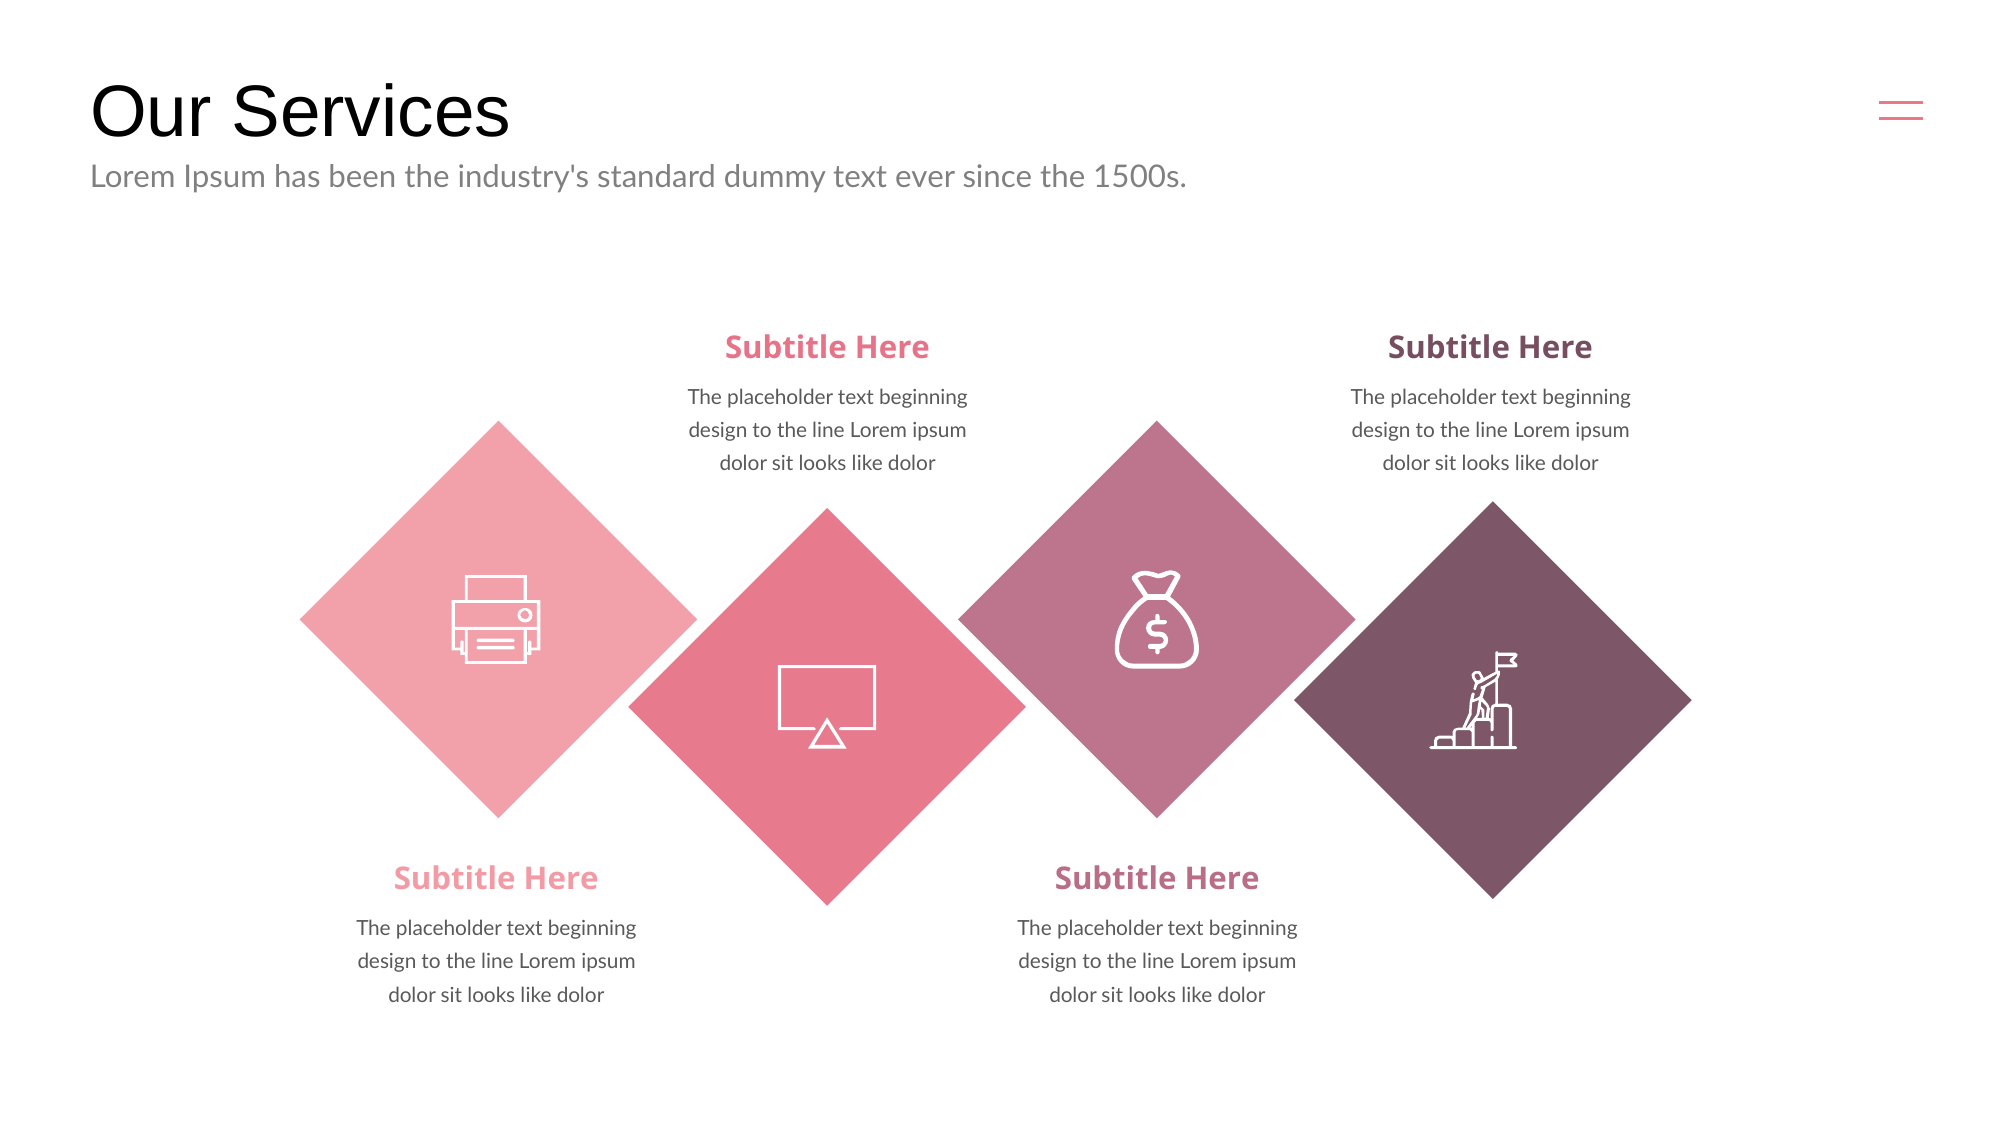

# Our Services
Lorem Ipsum has been the industry's standard dummy text ever since the 1500s.
Subtitle Here
Subtitle Here
The placeholder text beginning design to the line Lorem ipsum dolor sit looks like dolor
The placeholder text beginning design to the line Lorem ipsum dolor sit looks like dolor

Subtitle Here
Subtitle Here
The placeholder text beginning design to the line Lorem ipsum dolor sit looks like dolor
The placeholder text beginning design to the line Lorem ipsum dolor sit looks like dolor